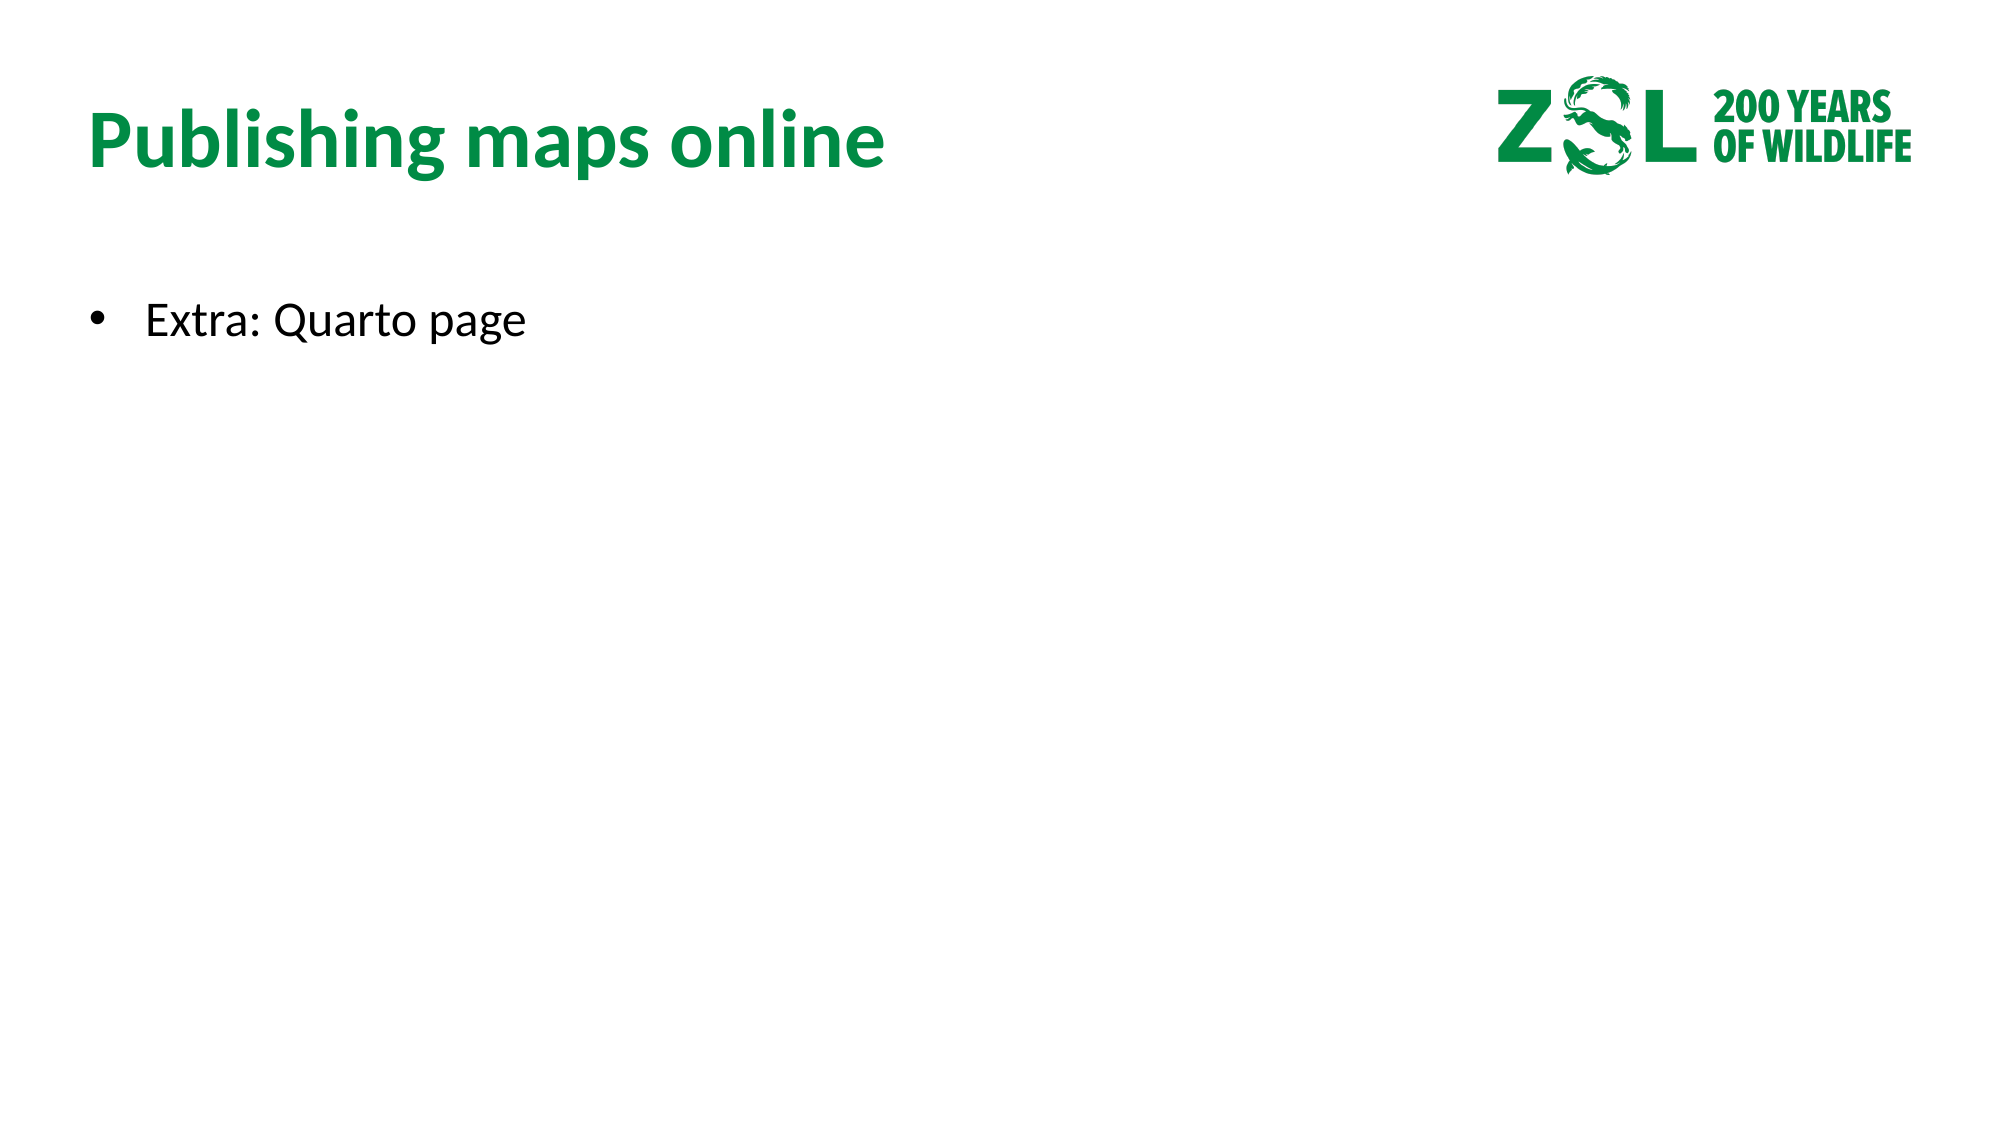

# Publishing maps online
Extra: Quarto page